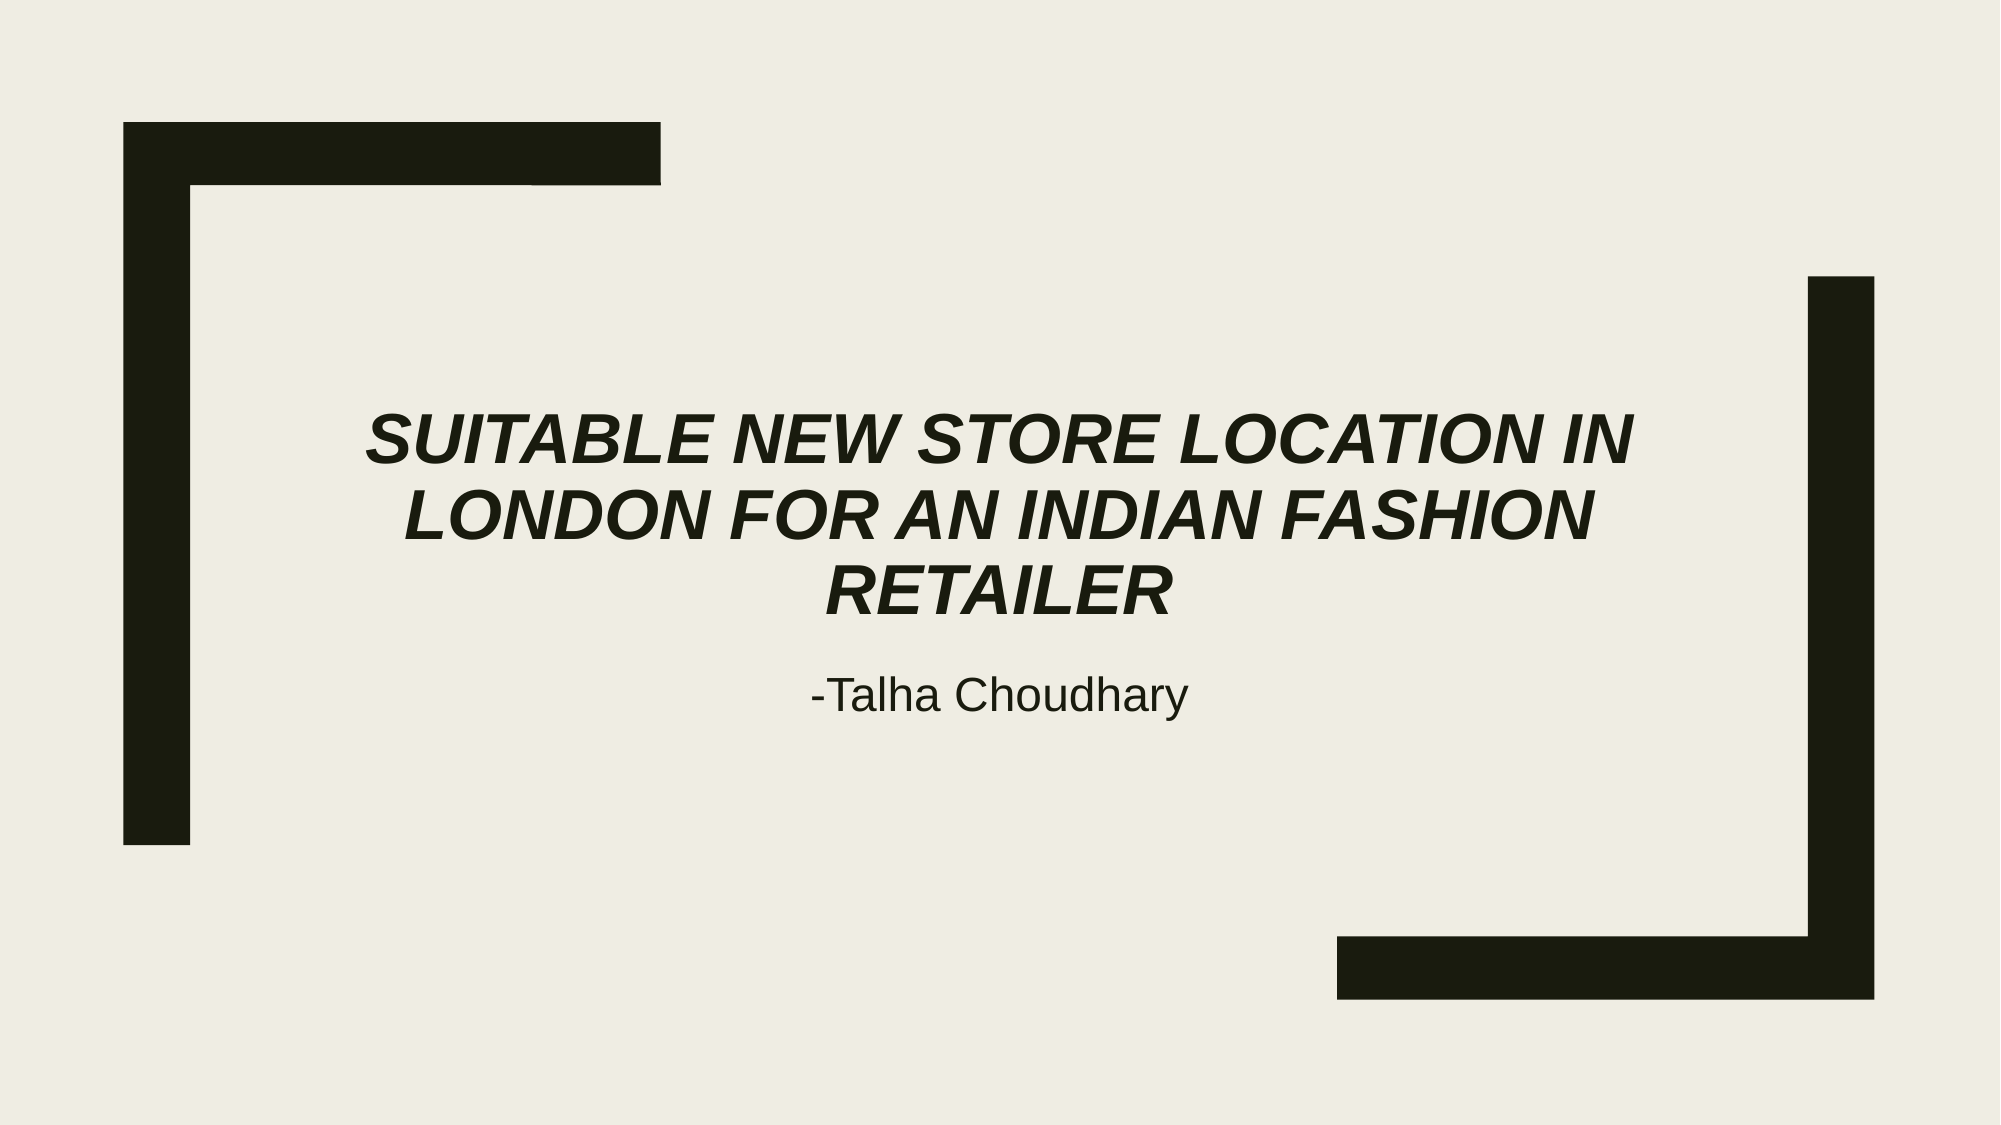

# Suitable New Store Location in London for an Indian Fashion Retailer
-Talha Choudhary